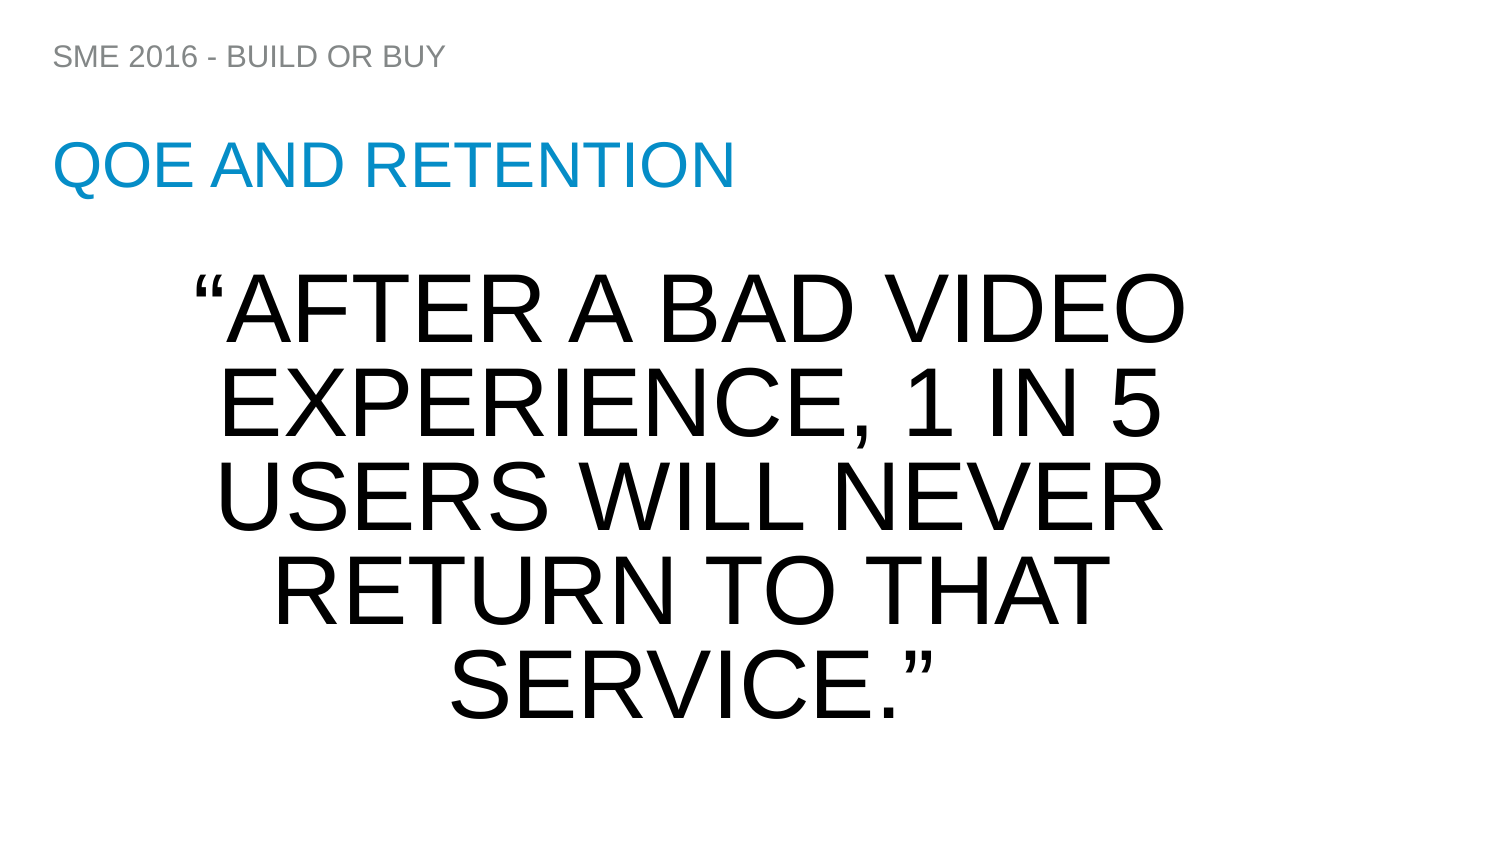

SME 2016 - BUILD OR BUY
# QOE AND RETENTION
“AFTER A BAD VIDEO EXPERIENCE, 1 IN 5 USERS WILL NEVER RETURN TO THAT SERVICE.”